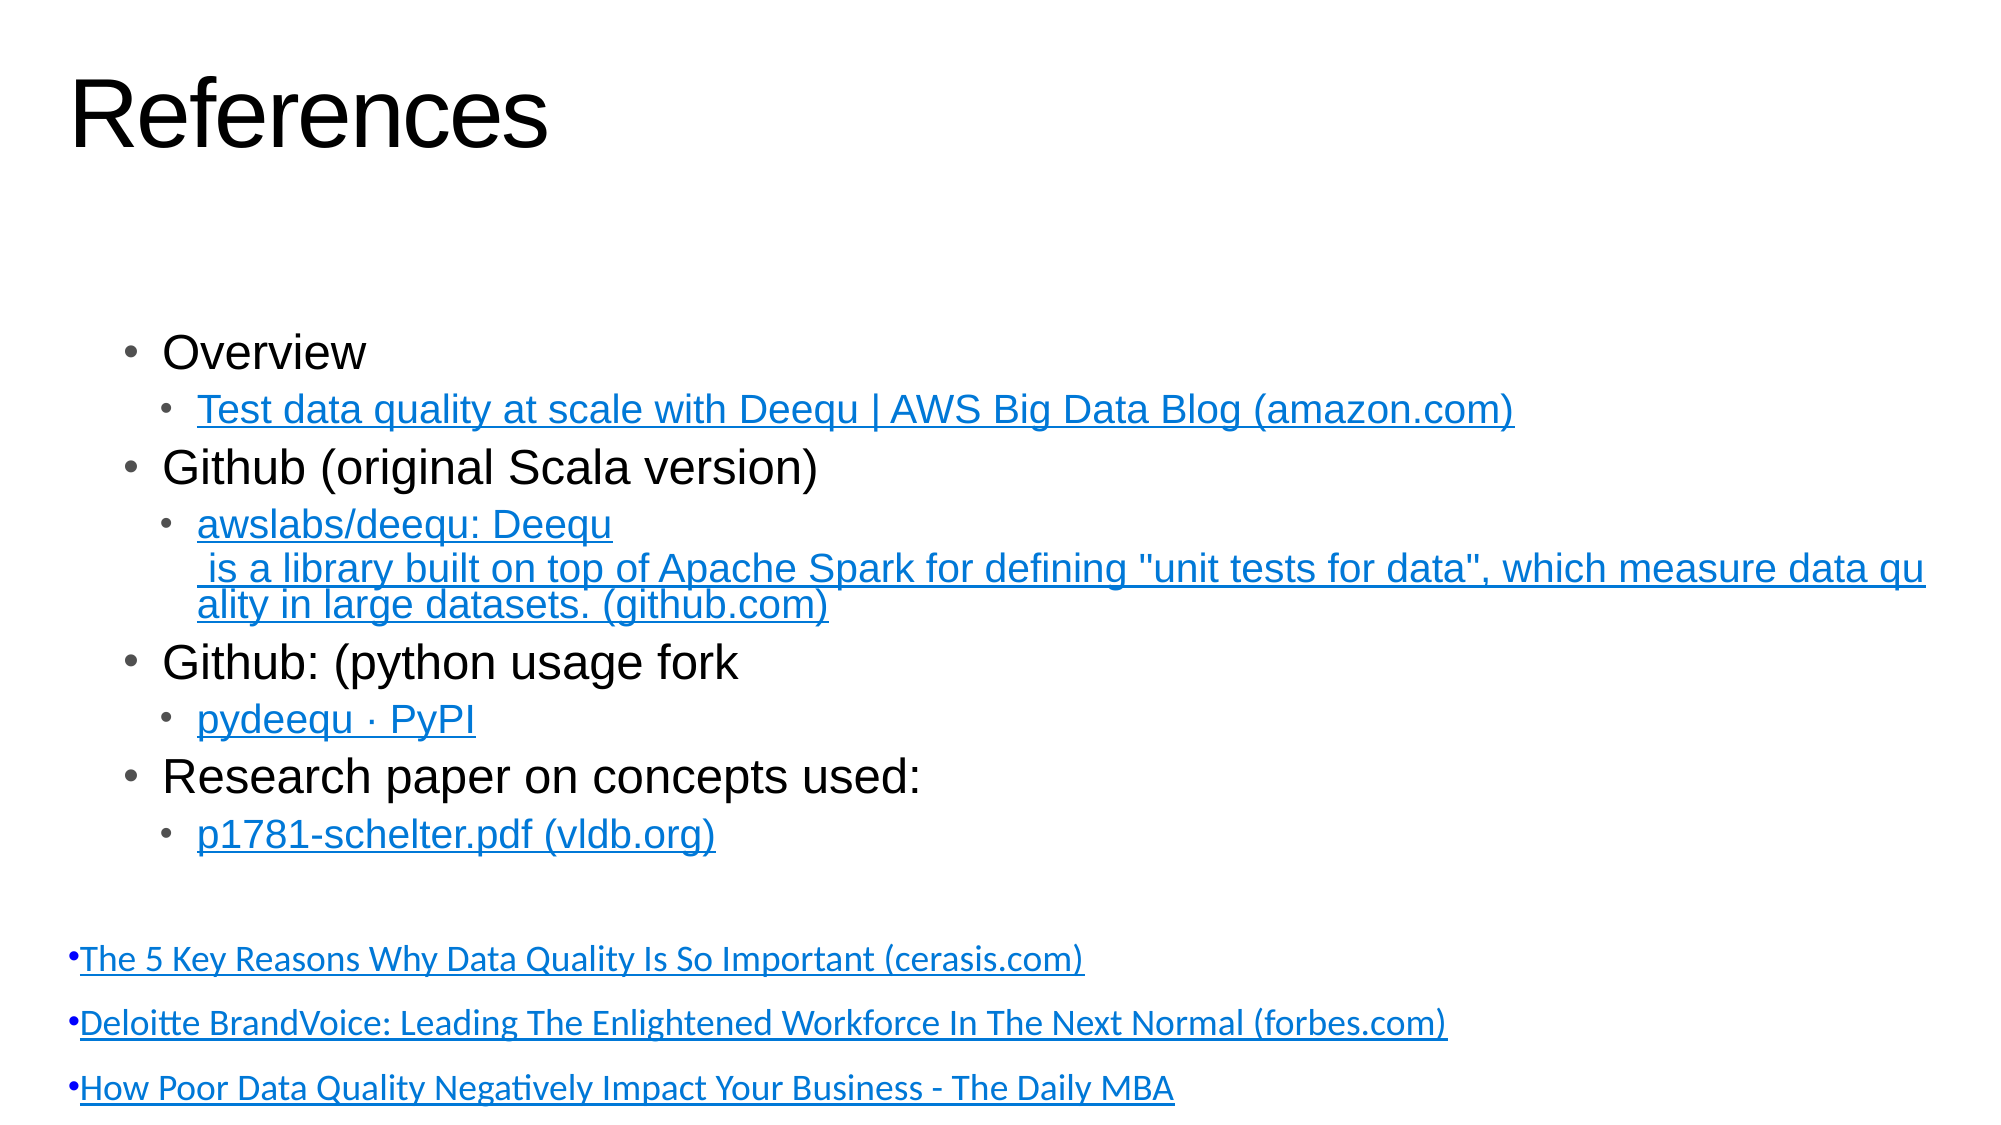

# References
Overview
Test data quality at scale with Deequ | AWS Big Data Blog (amazon.com)
Github (original Scala version)
awslabs/deequ: Deequ is a library built on top of Apache Spark for defining "unit tests for data", which measure data quality in large datasets. (github.com)
Github: (python usage fork
pydeequ · PyPI
Research paper on concepts used:
p1781-schelter.pdf (vldb.org)

The 5 Key Reasons Why Data Quality Is So Important (cerasis.com)
Deloitte BrandVoice: Leading The Enlightened Workforce In The Next Normal (forbes.com)
How Poor Data Quality Negatively Impact Your Business - The Daily MBA